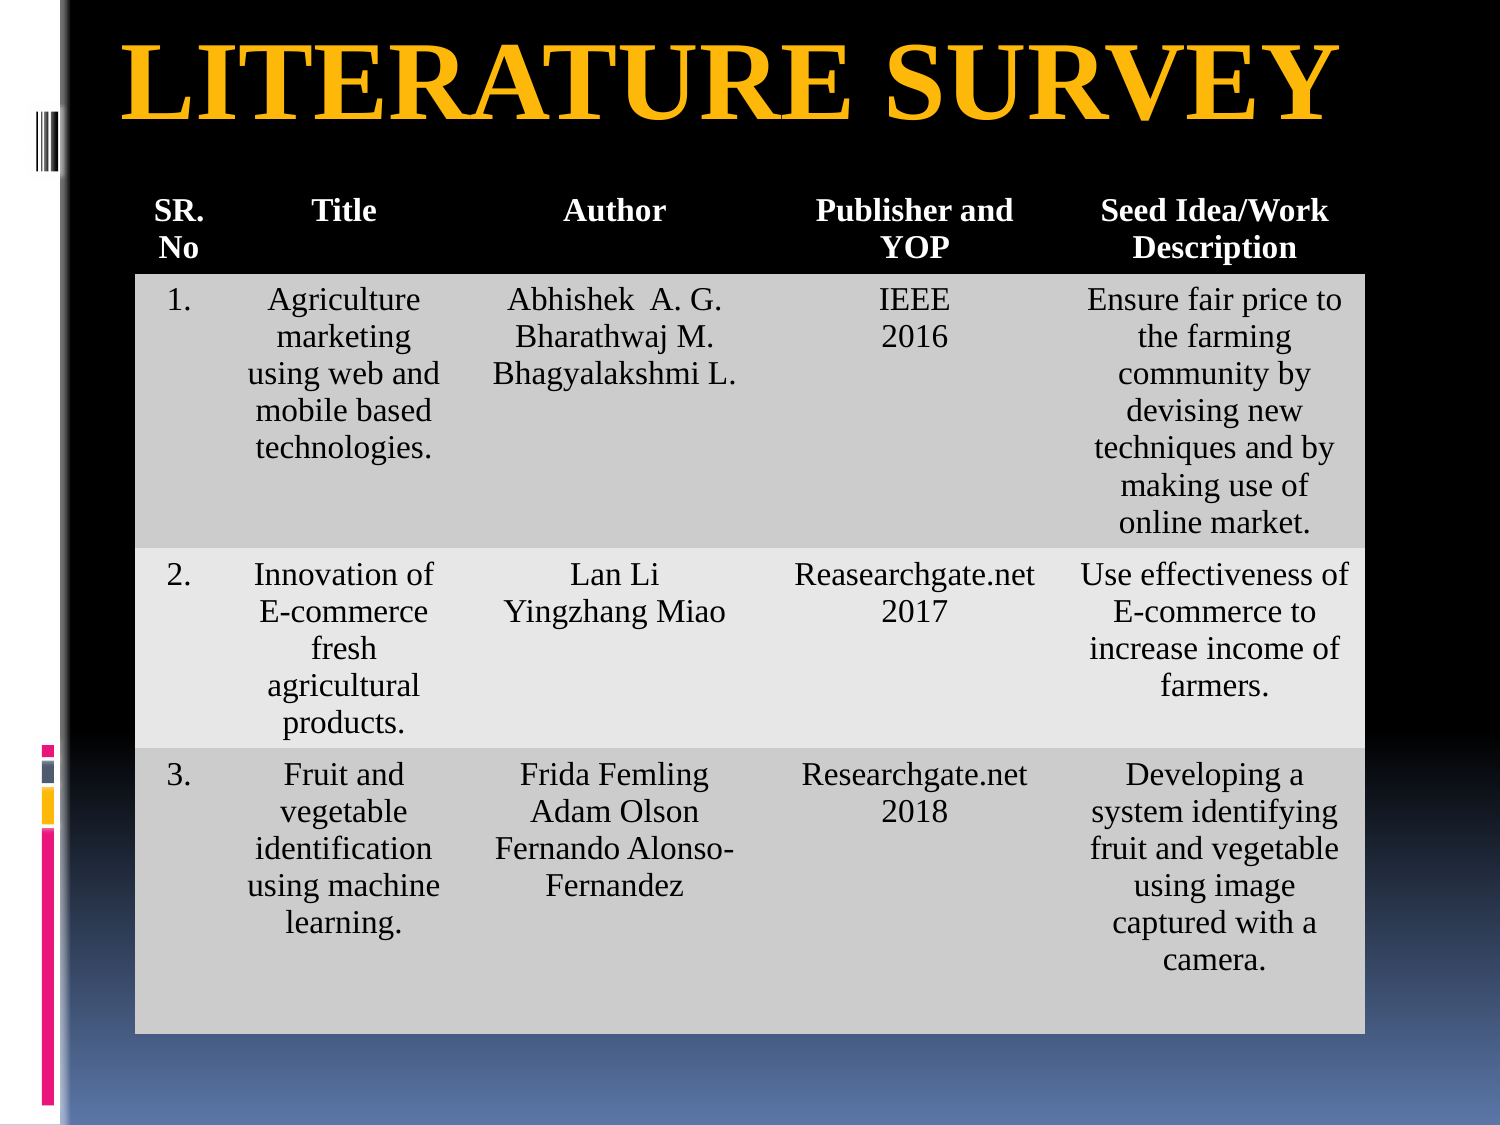

# Literature survey
| SR. No | Title | Author | Publisher and YOP | Seed Idea/Work Description |
| --- | --- | --- | --- | --- |
| 1. | Agriculture marketing using web and mobile based technologies. | Abhishek A. G. Bharathwaj M. Bhagyalakshmi L. | IEEE 2016 | Ensure fair price to the farming community by devising new techniques and by making use of online market. |
| 2. | Innovation of E-commerce fresh agricultural products. | Lan Li Yingzhang Miao | Reasearchgate.net 2017 | Use effectiveness of E-commerce to increase income of farmers. |
| 3. | Fruit and vegetable identification using machine learning. | Frida Femling Adam Olson Fernando Alonso-Fernandez | Researchgate.net 2018 | Developing a system identifying fruit and vegetable using image captured with a camera. |